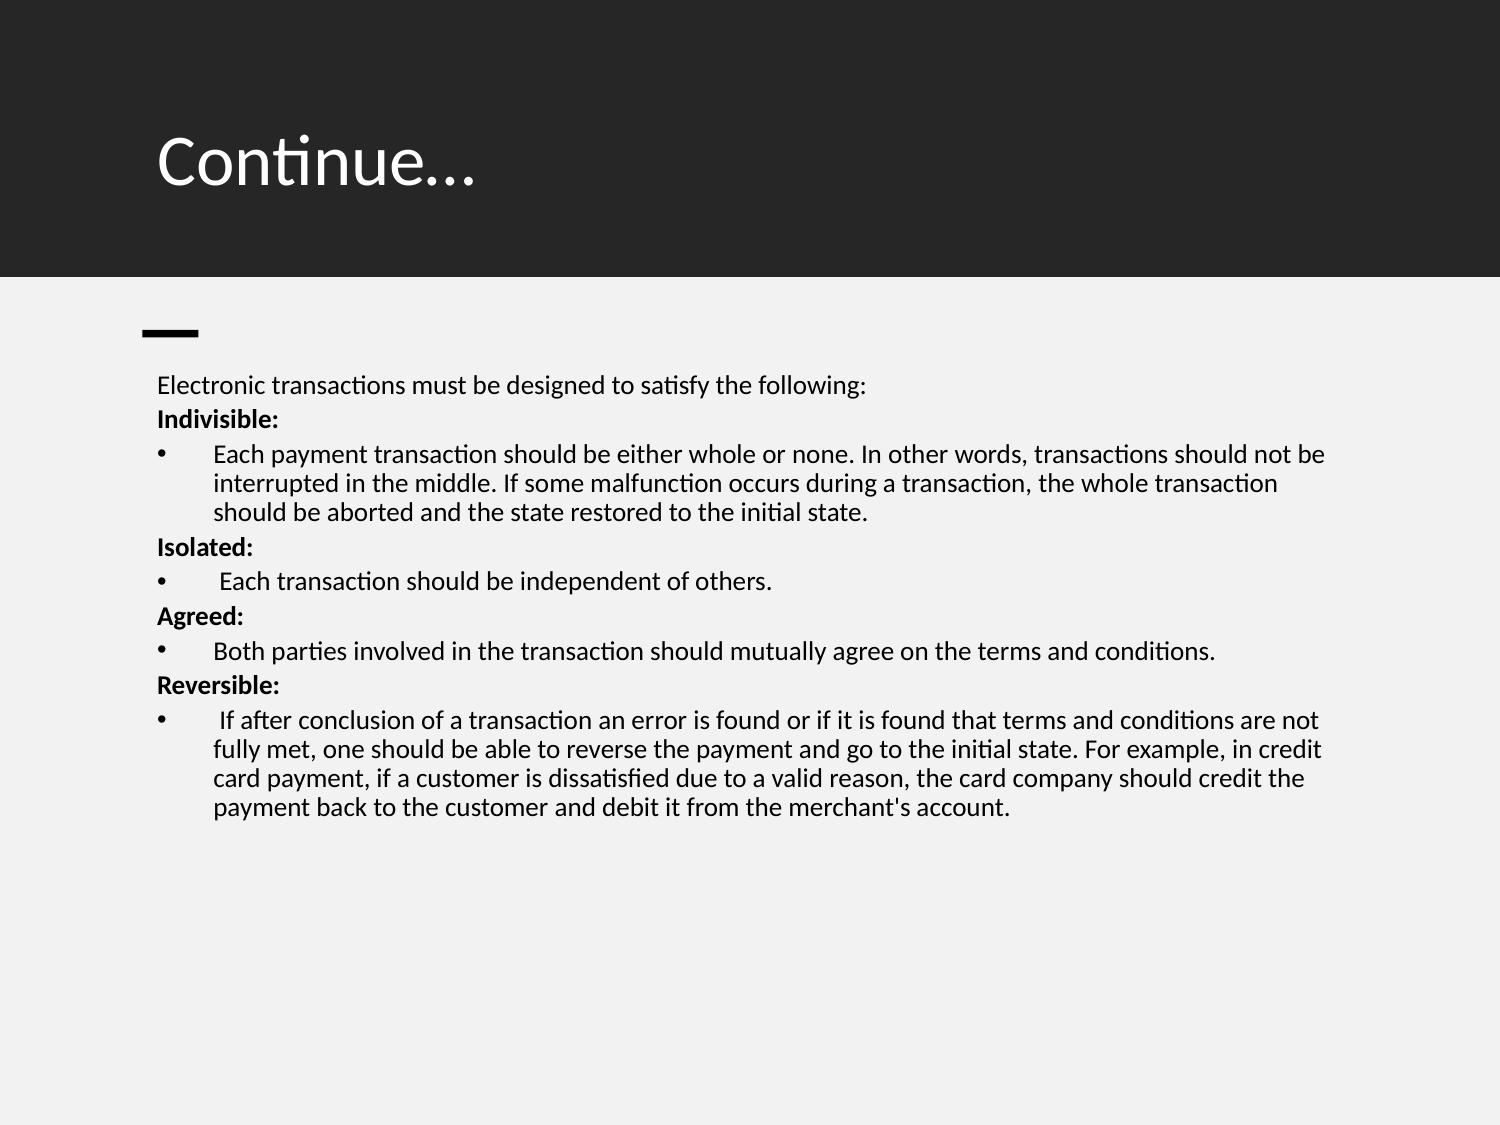

# Continue…

Electronic transactions must be designed to satisfy the following:
Indivisible:
Each payment transaction should be either whole or none. In other words, transactions should not be interrupted in the middle. If some malfunction occurs during a transaction, the whole transaction should be aborted and the state restored to the initial state.
Isolated:
 Each transaction should be independent of others.
Agreed:
Both parties involved in the transaction should mutually agree on the terms and conditions.
Reversible:
 If after conclusion of a transaction an error is found or if it is found that terms and conditions are not fully met, one should be able to reverse the payment and go to the initial state. For example, in credit card payment, if a customer is dissatisfied due to a valid reason, the card company should credit the payment back to the customer and debit it from the merchant's account.

7